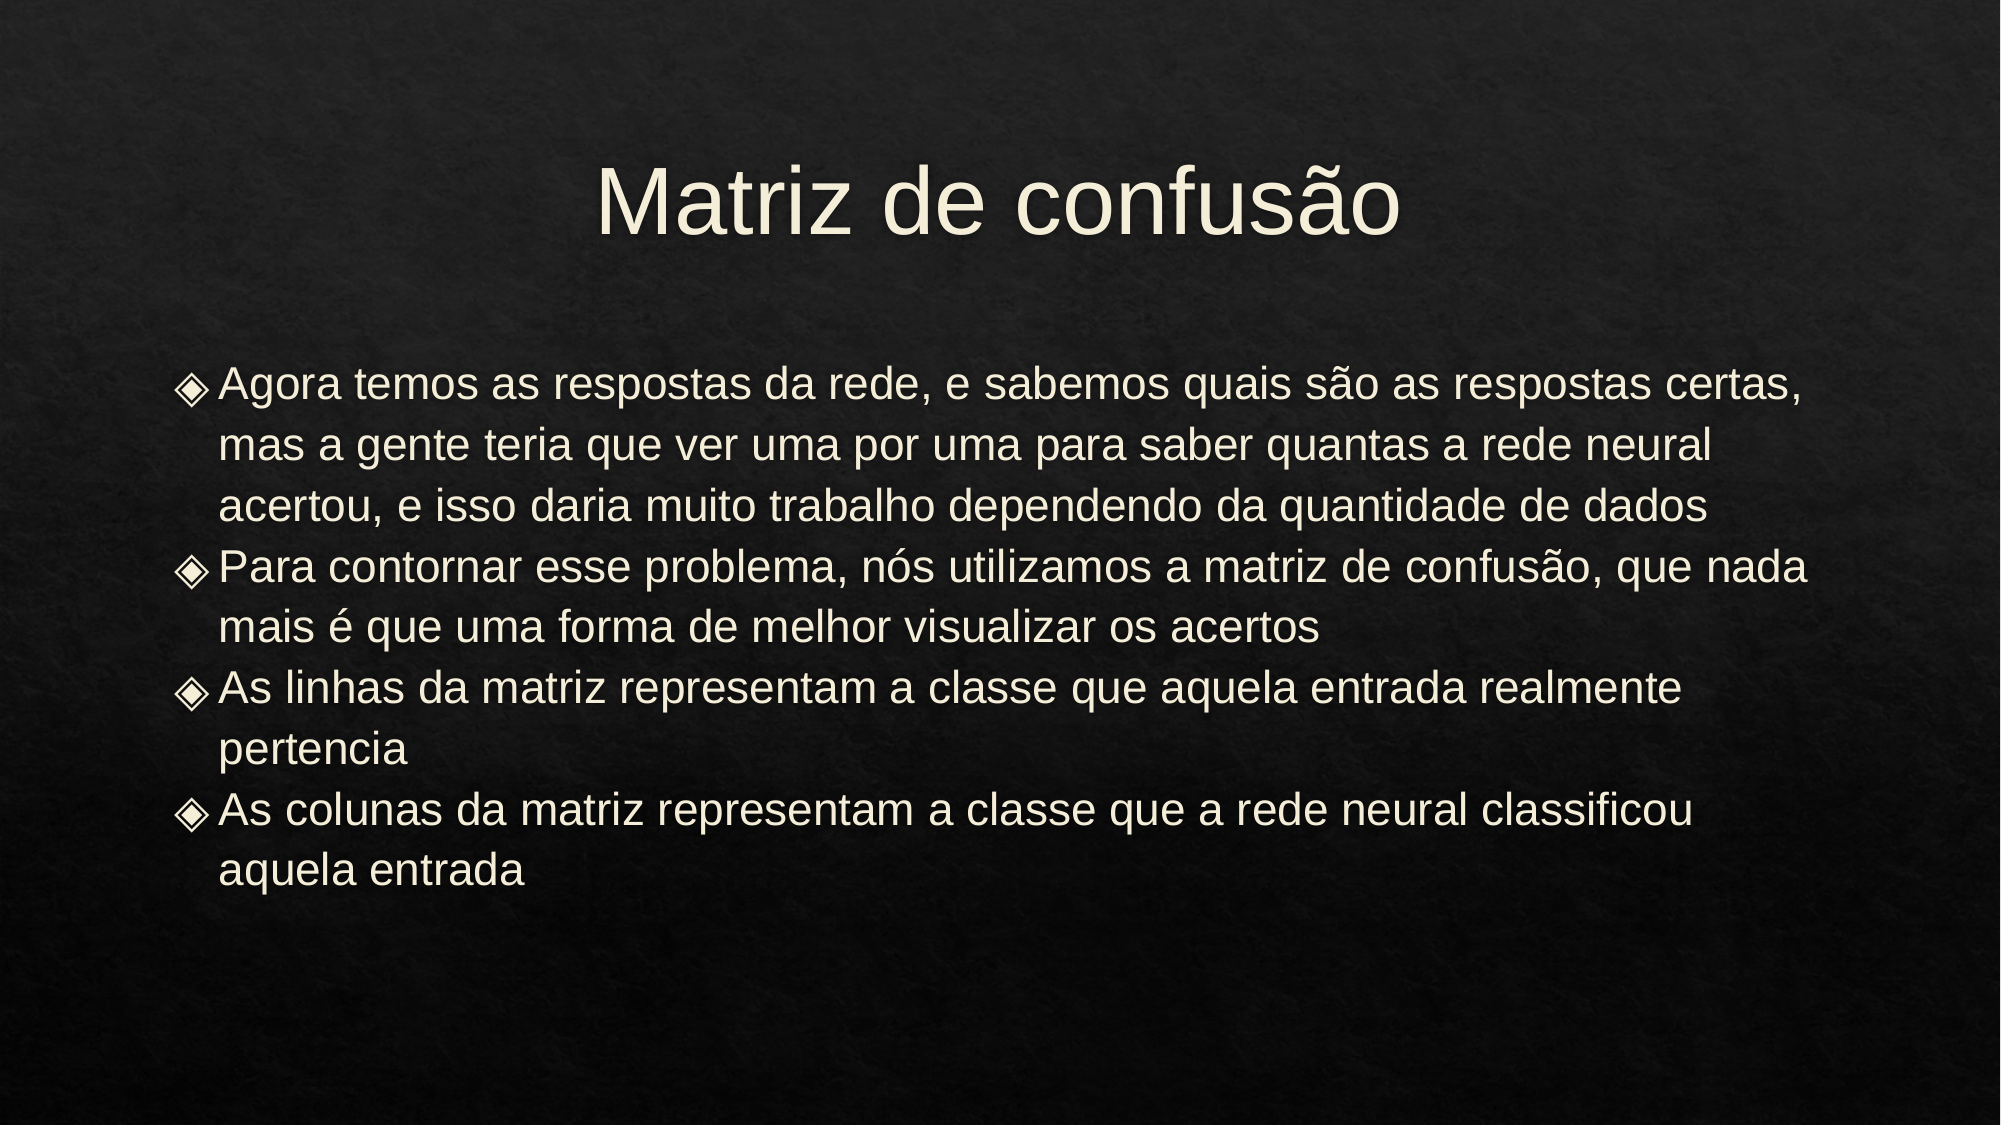

# Matriz de confusão
Agora temos as respostas da rede, e sabemos quais são as respostas certas, mas a gente teria que ver uma por uma para saber quantas a rede neural acertou, e isso daria muito trabalho dependendo da quantidade de dados
Para contornar esse problema, nós utilizamos a matriz de confusão, que nada mais é que uma forma de melhor visualizar os acertos
As linhas da matriz representam a classe que aquela entrada realmente pertencia
As colunas da matriz representam a classe que a rede neural classificou aquela entrada